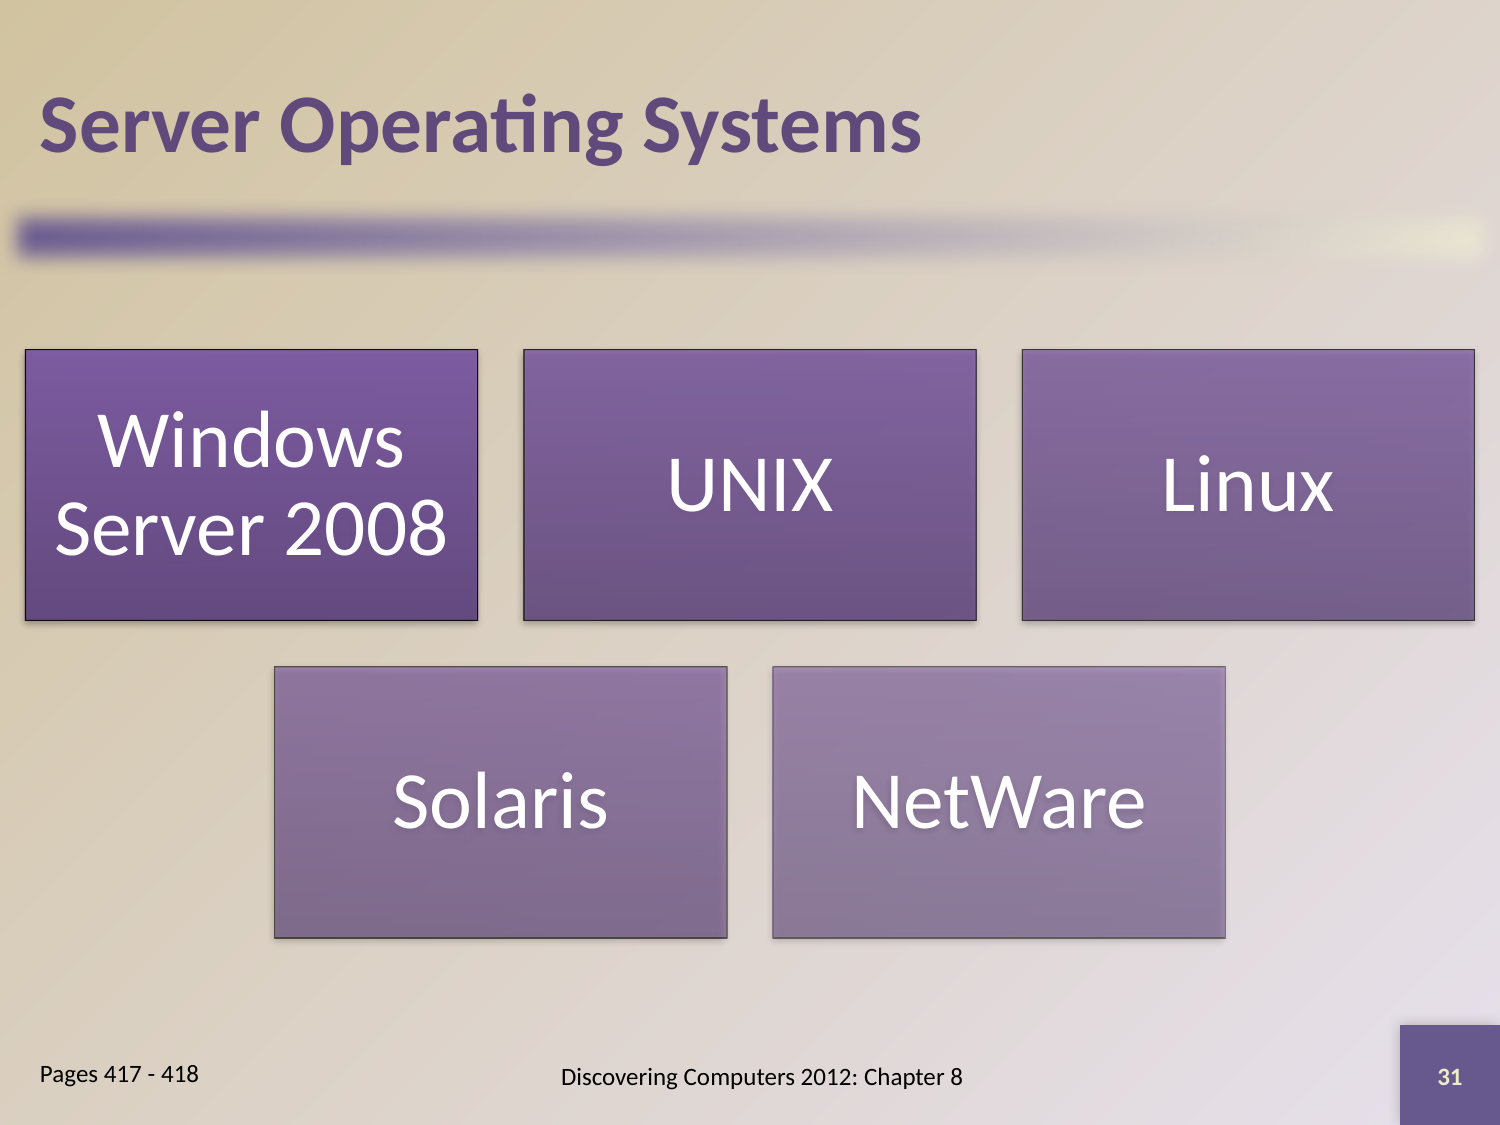

# Server Operating Systems
Windows Server 2008
UNIX
Linux
Solaris
NetWare
31
Discovering Computers 2012: Chapter 8
Pages 417 - 418